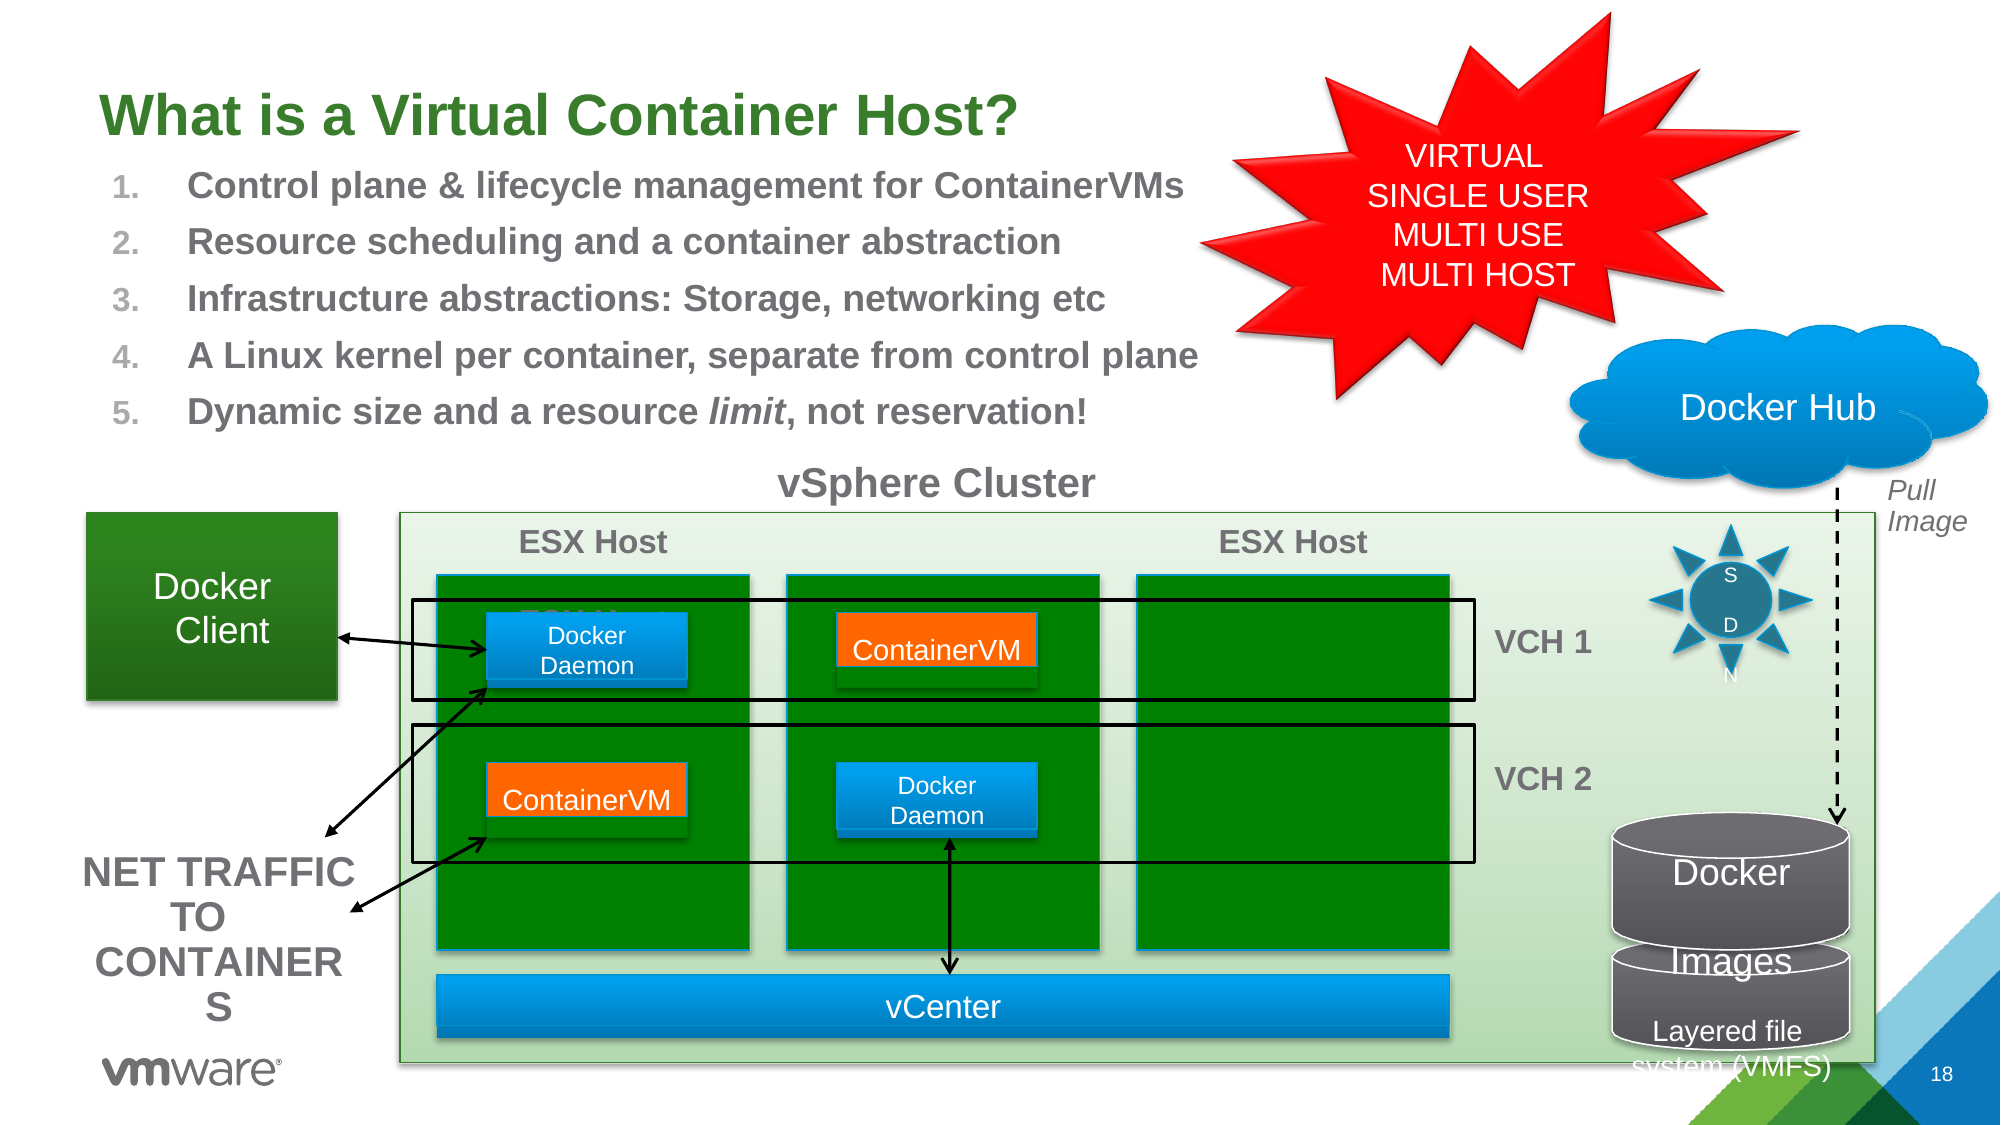

# What is a Virtual Container Host?
VIRTUAL  SINGLE USER  MULTI USE  MULTI HOST
Control plane & lifecycle management for ContainerVMs
Resource scheduling and a container abstraction
Infrastructure abstractions: Storage, networking etc
A Linux kernel per container, separate from control plane
Dynamic size and a resource limit, not reservation!
vSphere Cluster
ESX Host	ESX Host

Docker Hub

Pull  Image

ESX Host

Docker  Client
S  D  N

Docker  Daemon
ContainerVM
VCH 1

VCH 2

ContainerVM

Docker  Daemon

NET TRAFFIC  TO      CONTAINERS
Docker  Images
Layered file  system (VMFS)

vCenter
18